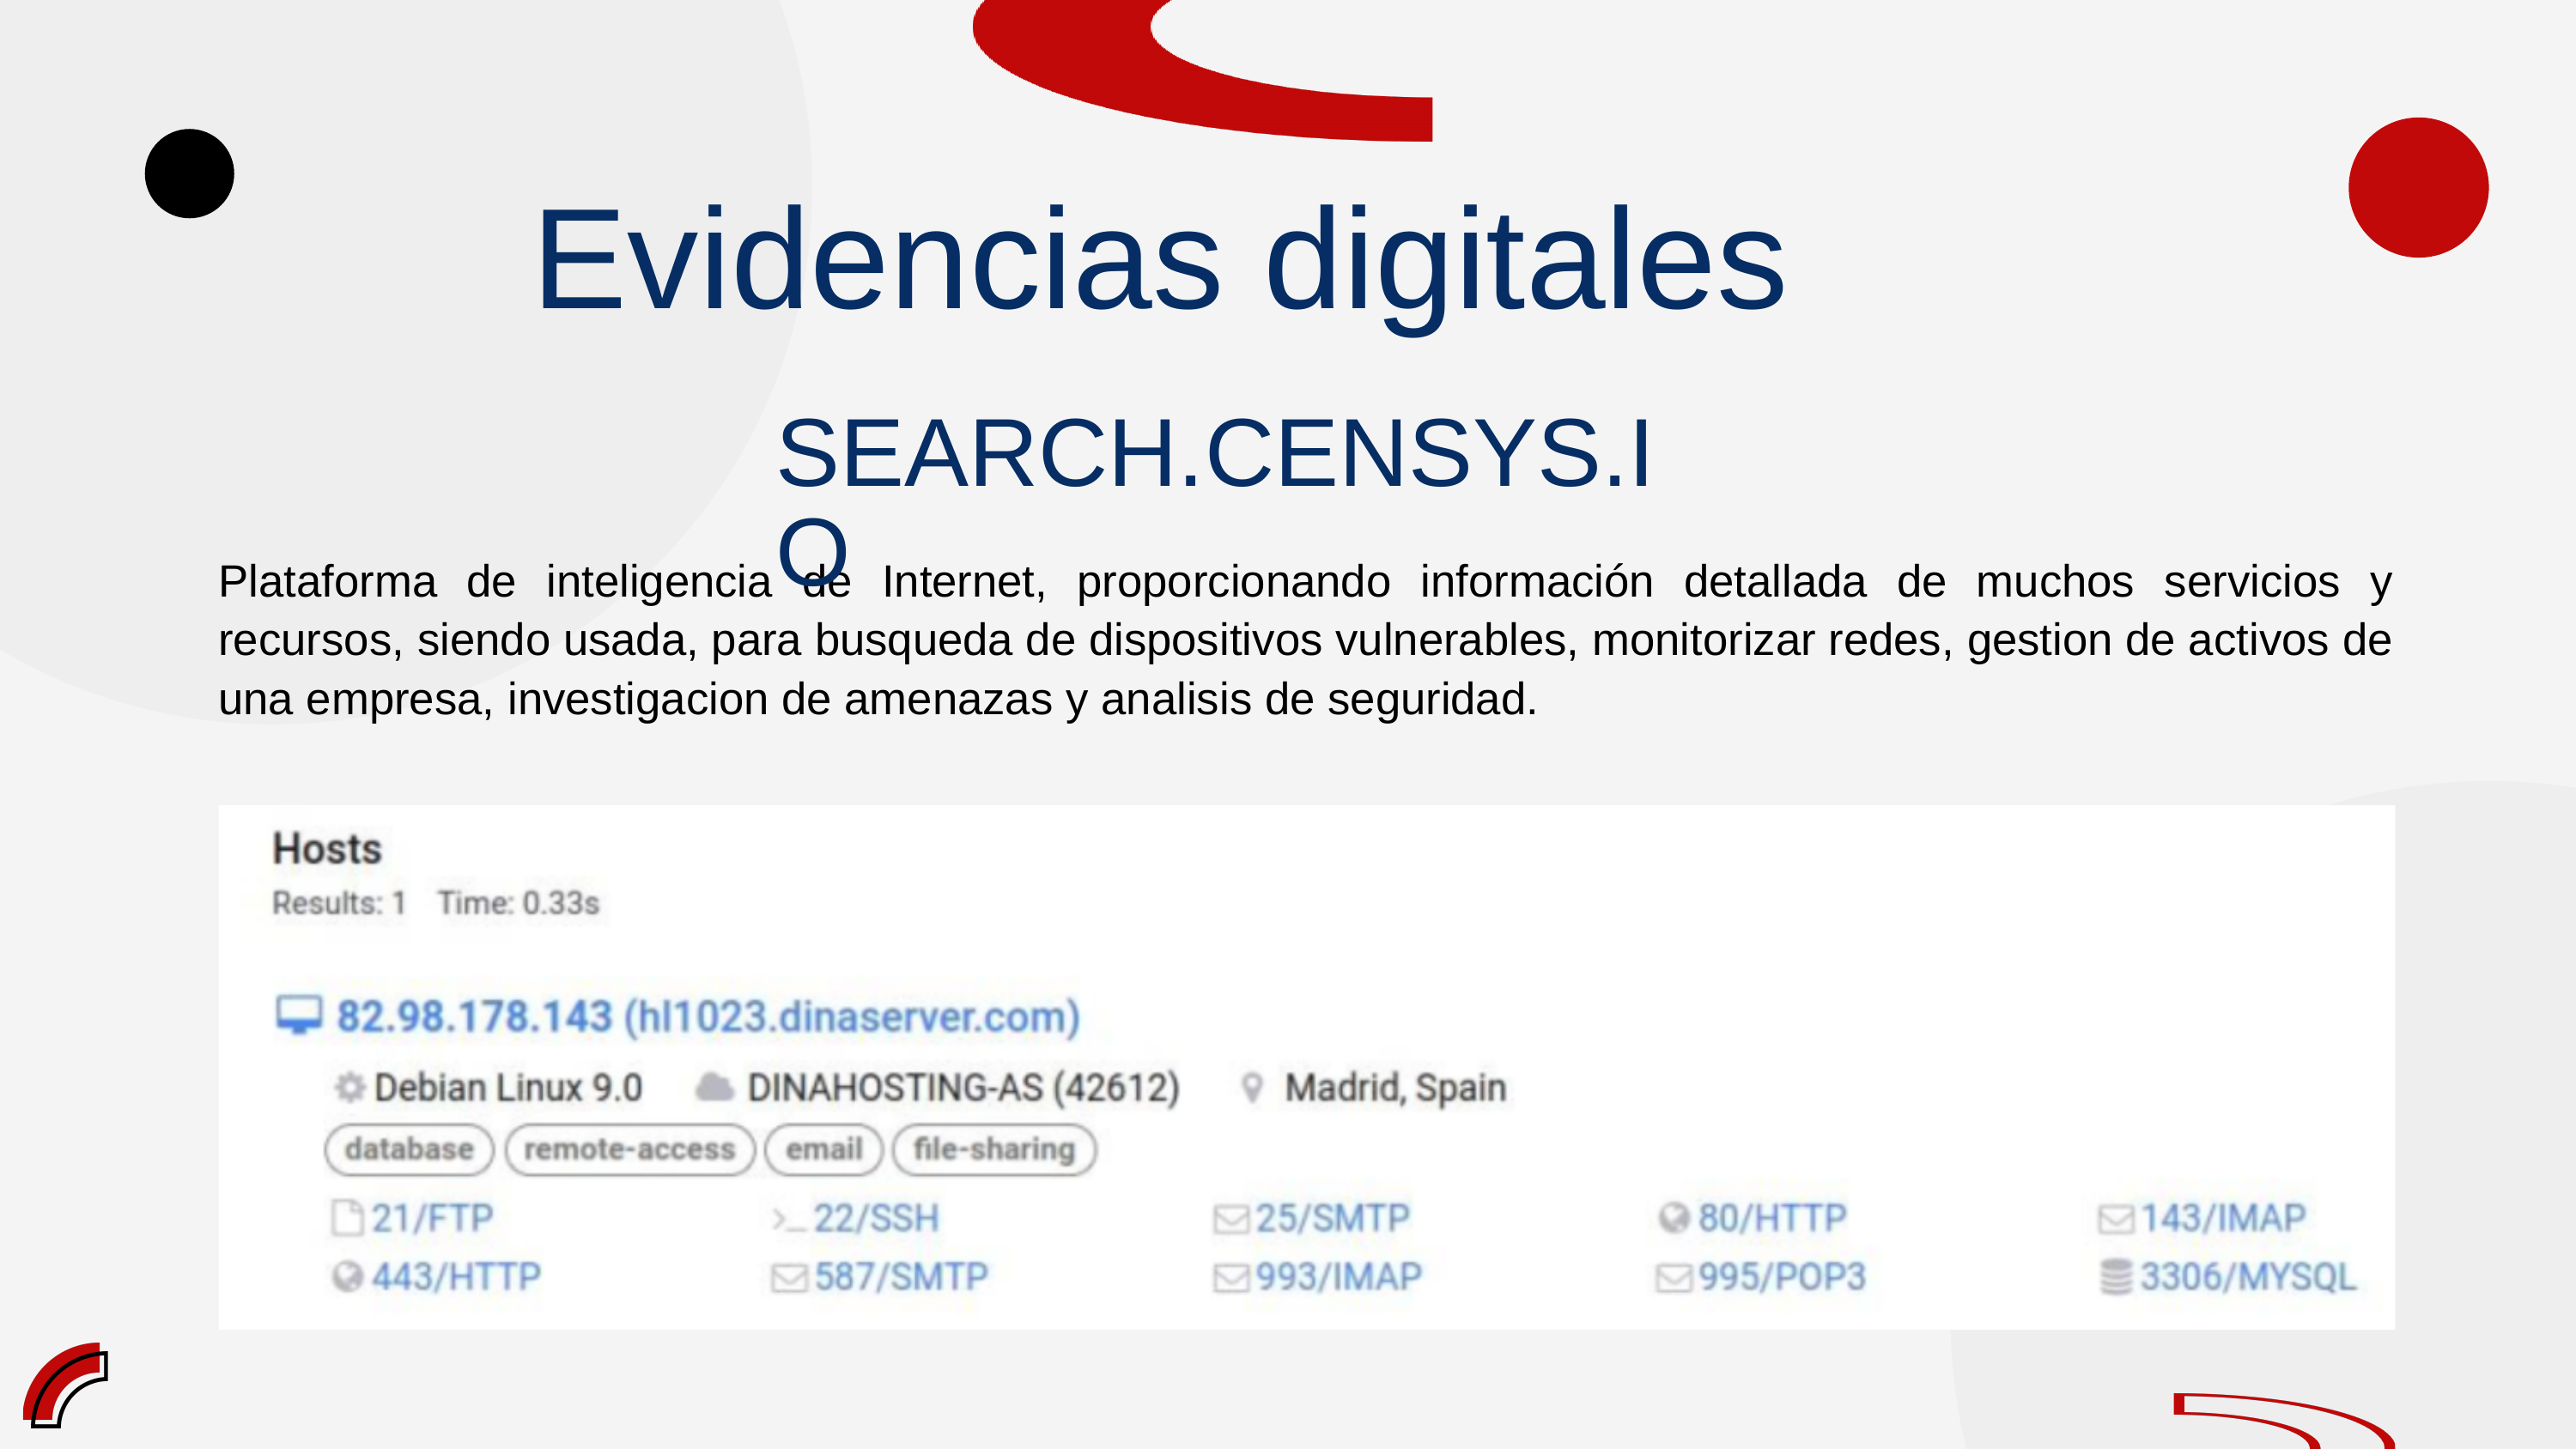

Evidencias digitales
SEARCH.CENSYS.IO
Plataforma de inteligencia de Internet, proporcionando información detallada de muchos servicios y recursos, siendo usada, para busqueda de dispositivos vulnerables, monitorizar redes, gestion de activos de una empresa, investigacion de amenazas y analisis de seguridad.